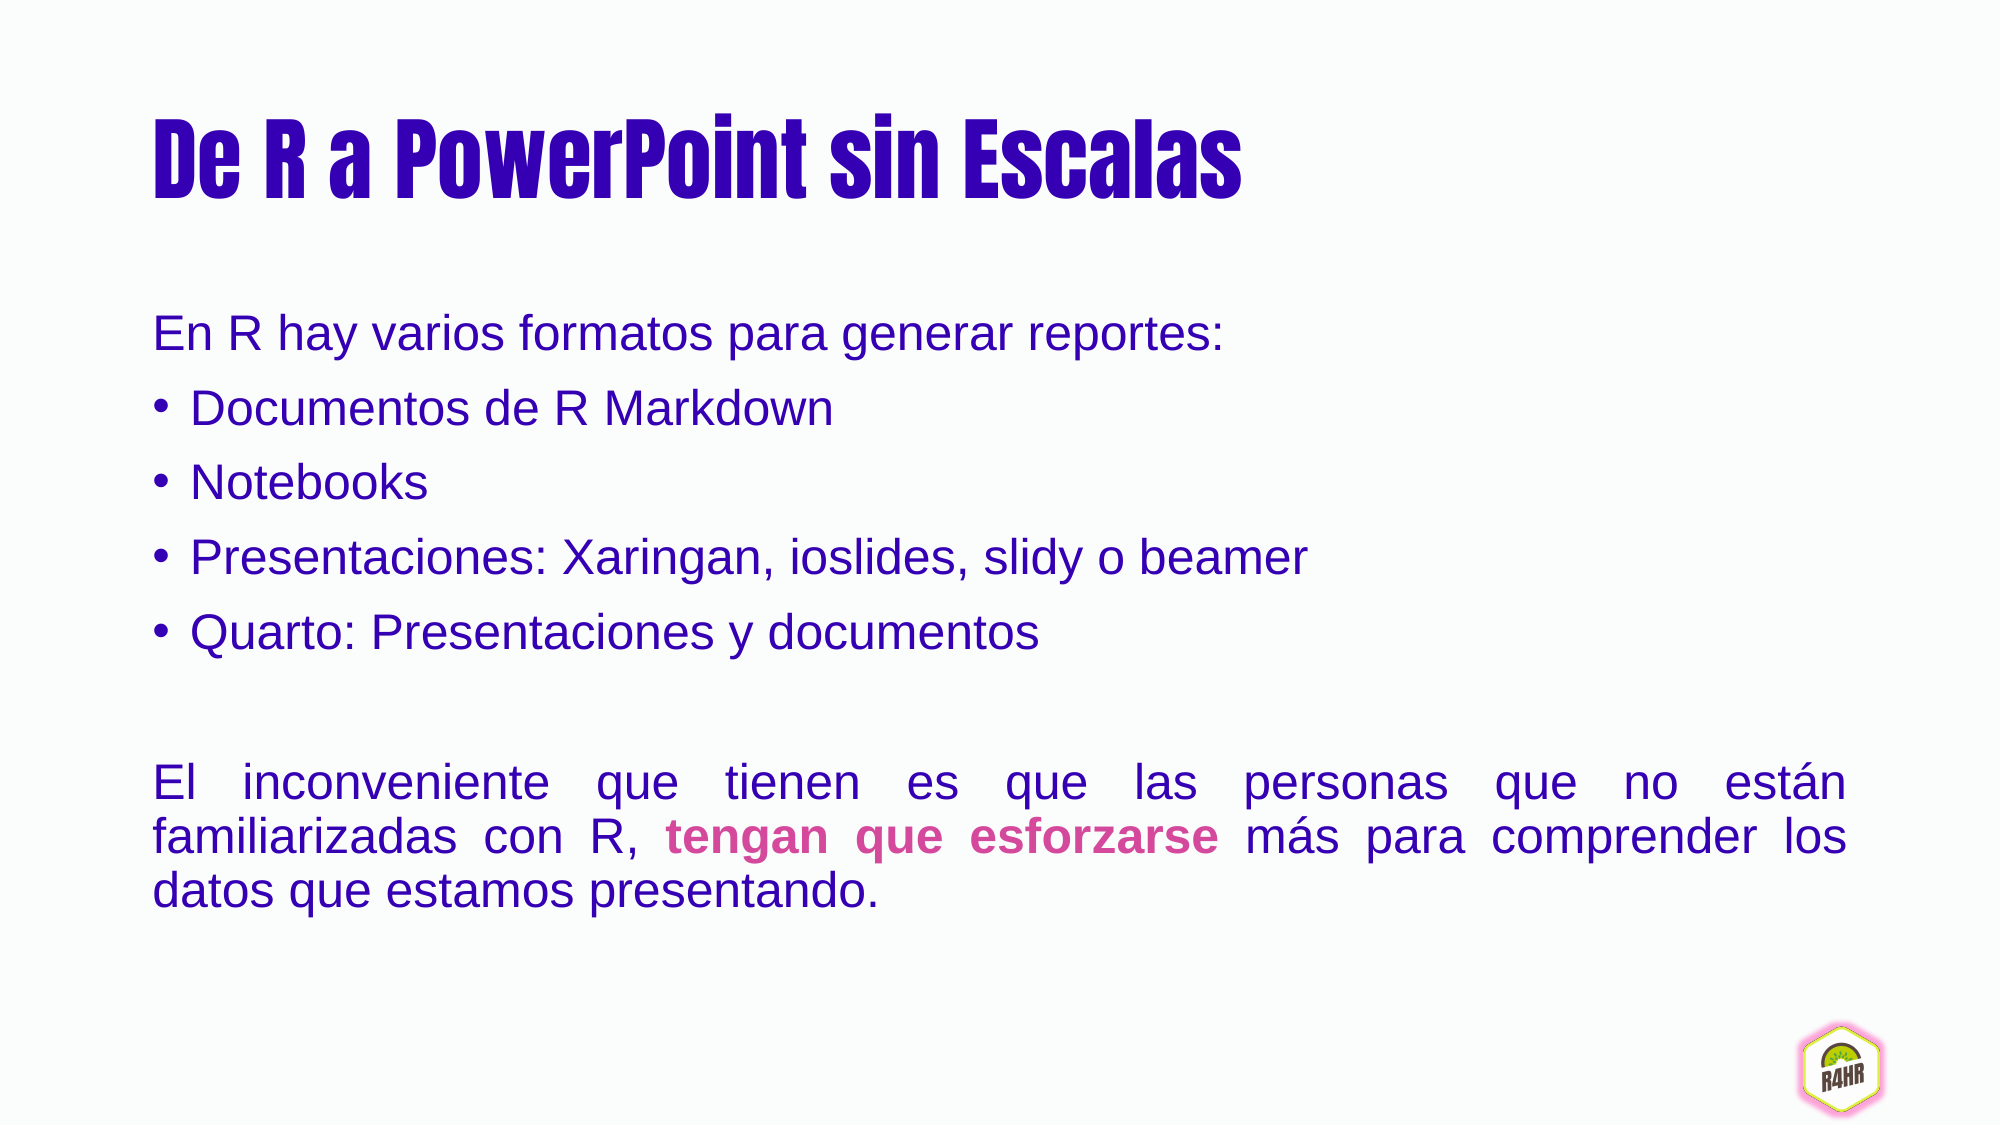

# De R a PowerPoint sin Escalas
En R hay varios formatos para generar reportes:
Documentos de R Markdown
Notebooks
Presentaciones: Xaringan, ioslides, slidy o beamer
Quarto: Presentaciones y documentos

El inconveniente que tienen es que las personas que no están familiarizadas con R, tengan que esforzarse más para comprender los datos que estamos presentando.